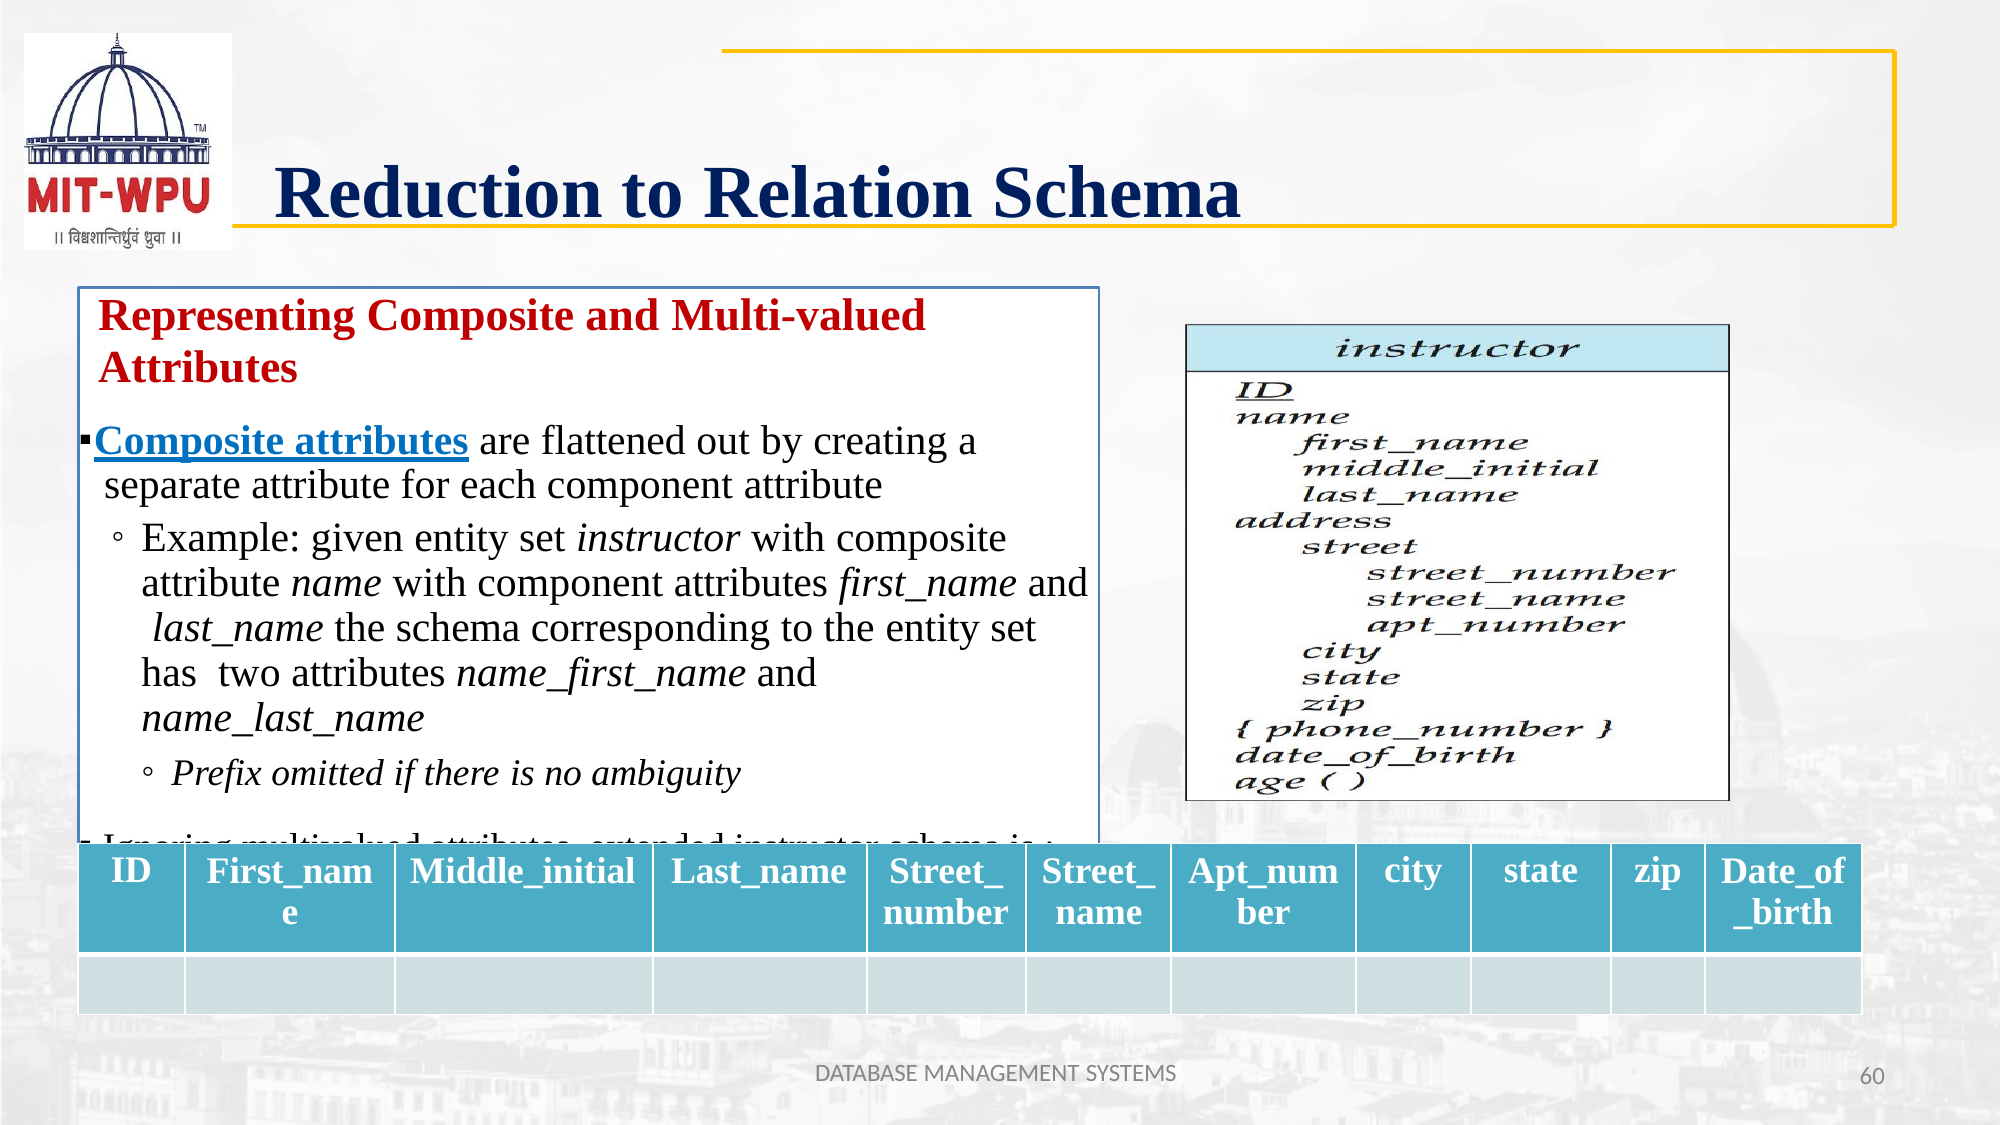

# Reduction to Relation Schema
Representing Composite and Multi-valued
Attributes
Composite attributes are flattened out by creating a  separate attribute for each component attribute
Example: given entity set instructor with composite  attribute name with component attributes first_name and  last_name the schema corresponding to the entity set has  two attributes name_first_name and name_last_name
Prefix omitted if there is no ambiguity
Ignoring multivalued attributes, extended instructor schema is :

| ID | First\_nam e | Middle\_initial | Last\_name | Street\_ number | Street\_ name | Apt\_num ber | city | state | zip | Date\_of \_birth |
| --- | --- | --- | --- | --- | --- | --- | --- | --- | --- | --- |
|  |  |  |  |  |  |  |  |  |  |  |
DATABASE MANAGEMENT SYSTEMS
60